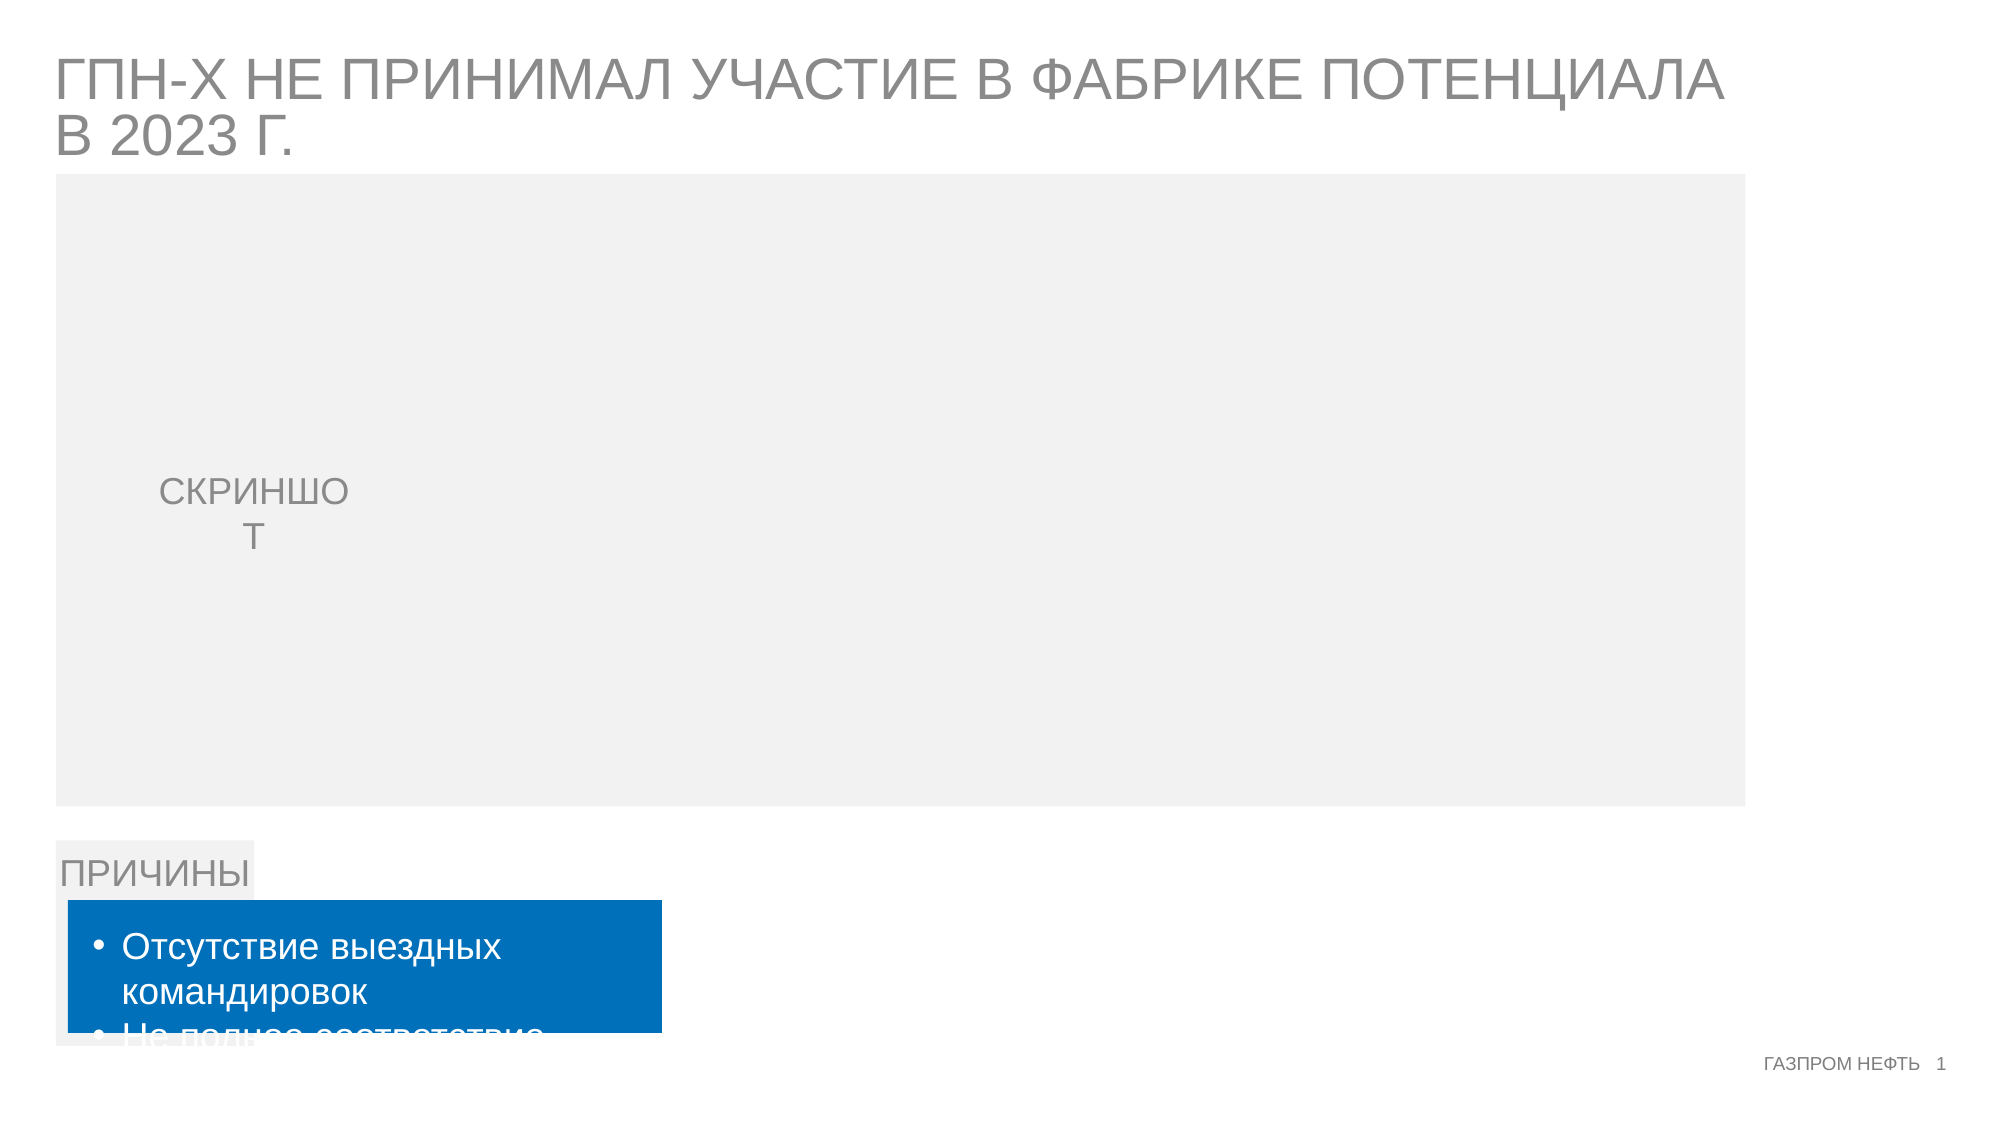

# ГПН-Х не принимал участие в фабрике потенциала в 2023 г.

СКРИНШОТ

ПРИЧИНЫ

Отсутствие выездных командировок
Не полное соответствие запросу ДО
ГАЗПРОМ НЕФТЬ   1